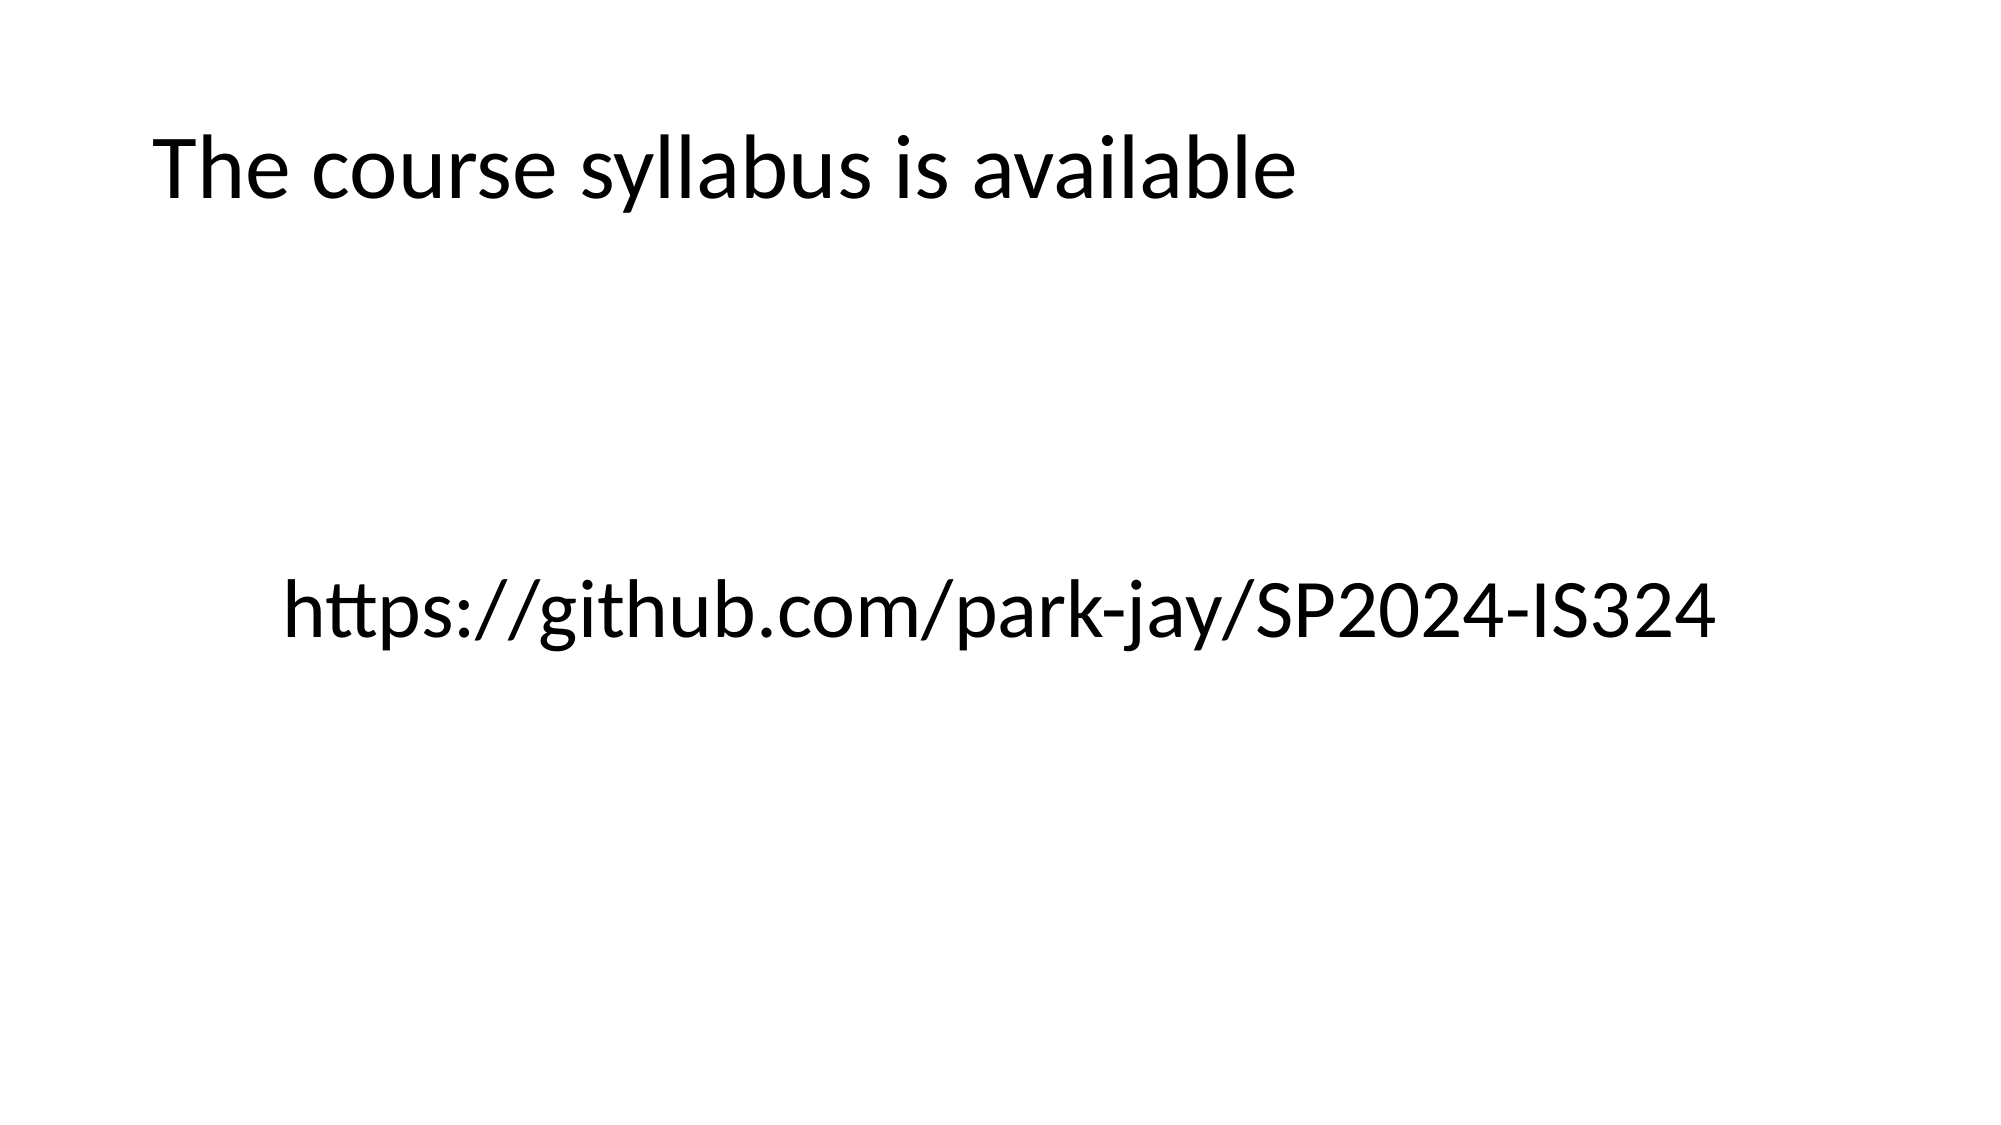

# The course syllabus is available

https://github.com/park-jay/SP2024-IS324